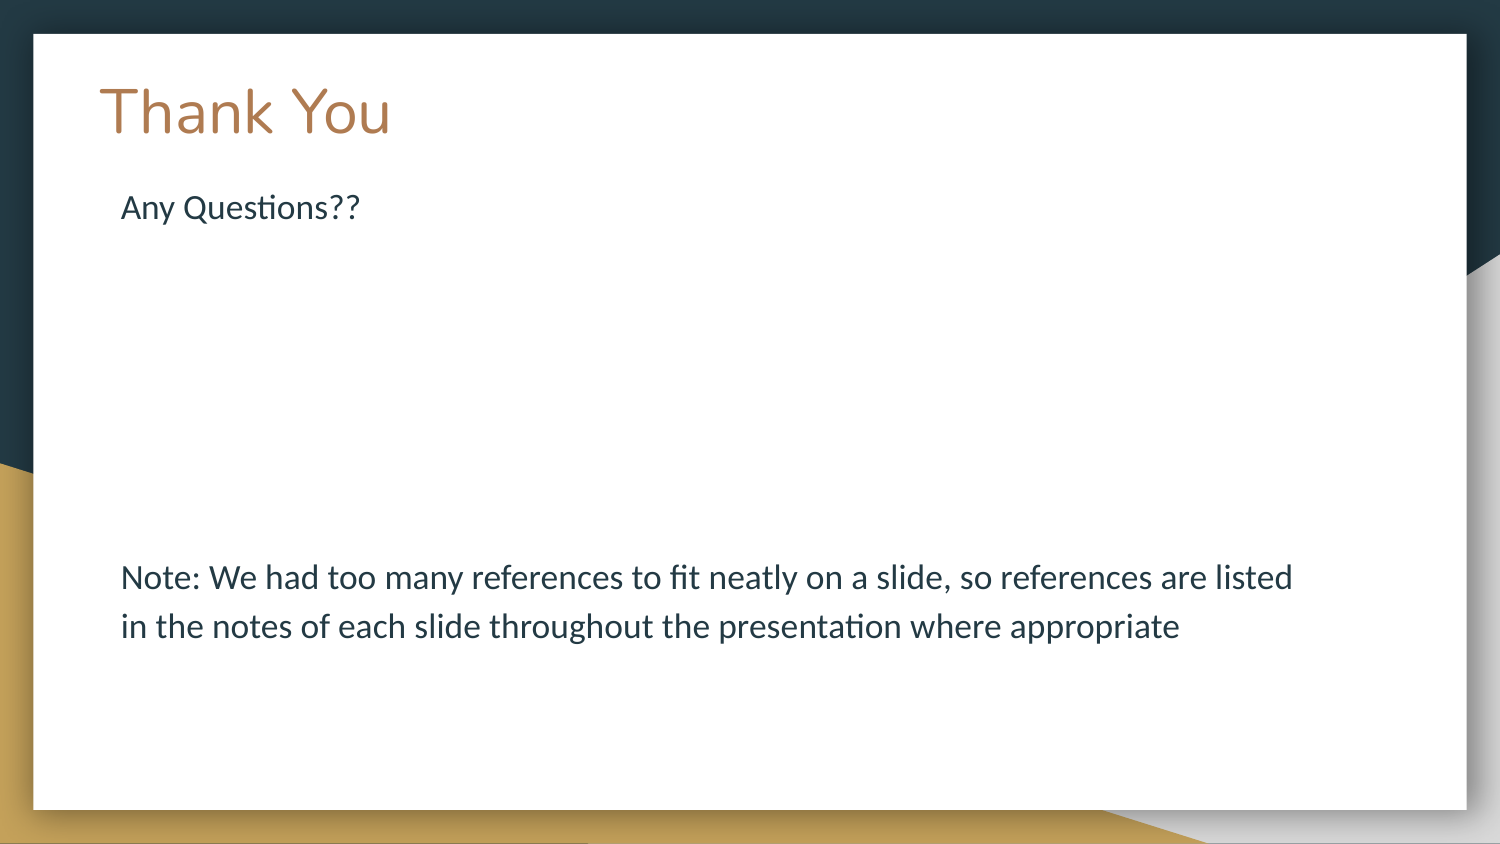

# Thank You
Any Questions??

Note: We had too many references to fit neatly on a slide, so references are listed in the notes of each slide throughout the presentation where appropriate